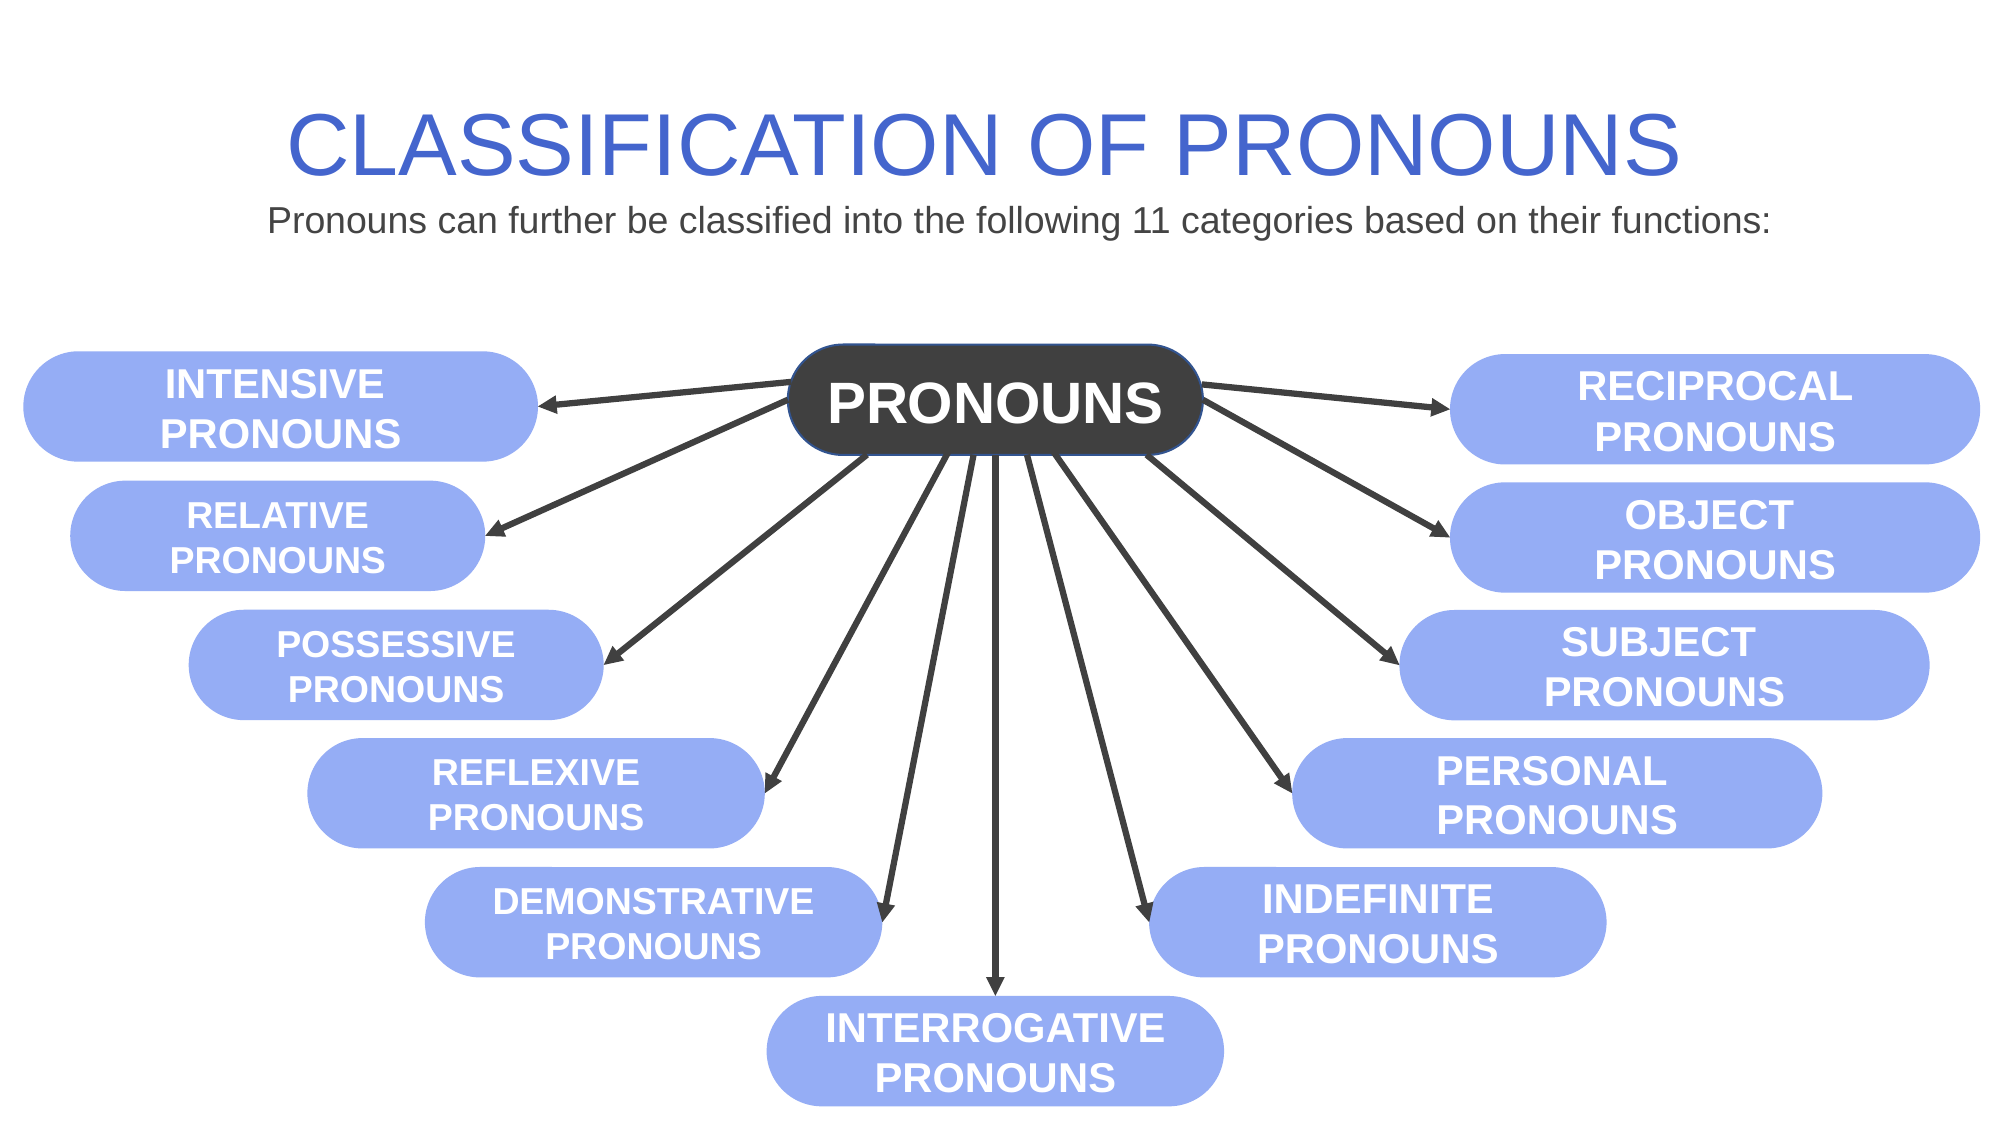

# CLASSIFICATION OF PRONOUNS
Pronouns can further be classified into the following 11 categories based on their functions:
PRONOUNS
INTENSIVE
PRONOUNS
RECIPROCAL PRONOUNS
RELATIVE PRONOUNS
OBJECT
PRONOUNS
POSSESSIVE PRONOUNS
SUBJECT
PRONOUNS
PERSONAL
PRONOUNS
REFLEXIVE PRONOUNS
INDEFINITE PRONOUNS
DEMONSTRATIVE PRONOUNS
INTERROGATIVE PRONOUNS